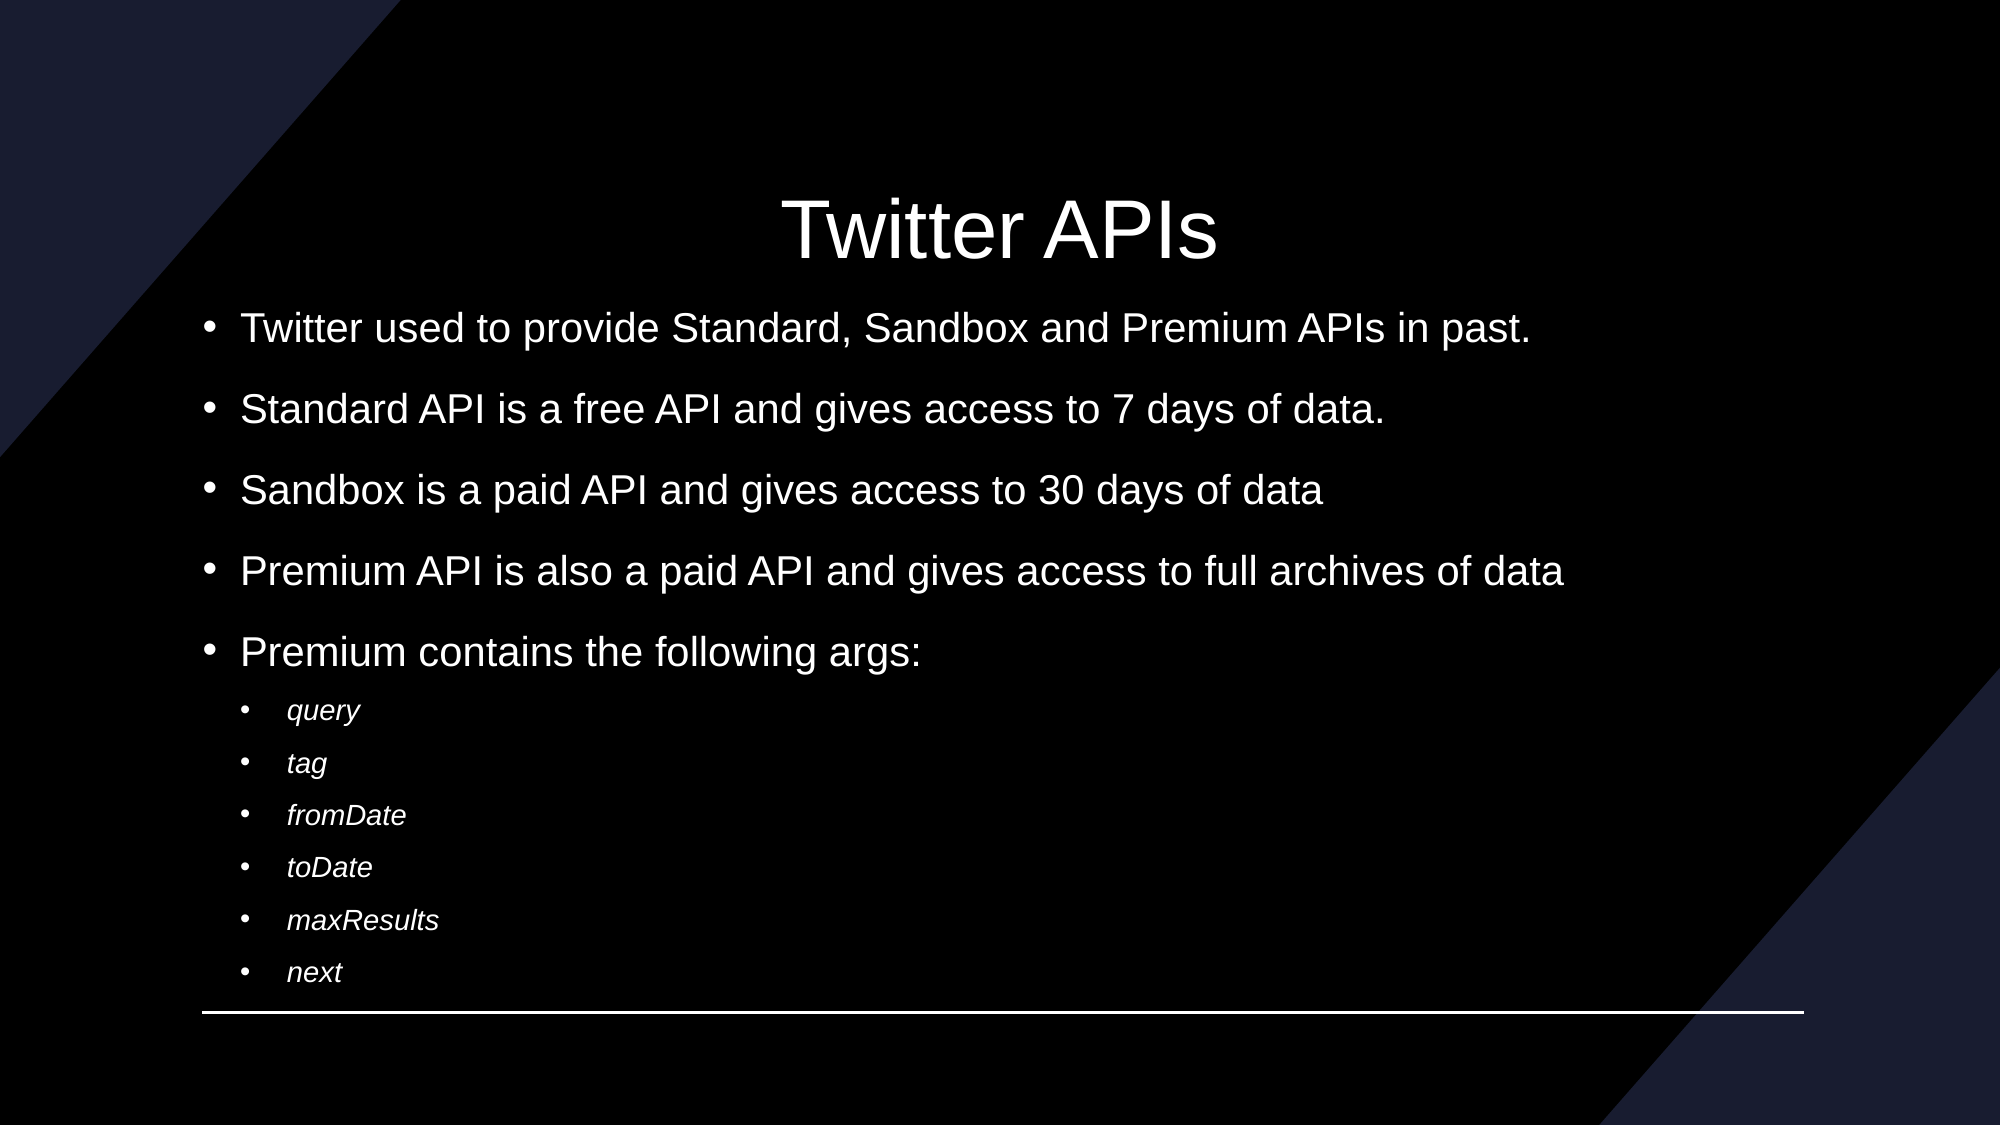

# Twitter APIs
Twitter used to provide Standard, Sandbox and Premium APIs in past.
Standard API is a free API and gives access to 7 days of data.
Sandbox is a paid API and gives access to 30 days of data
Premium API is also a paid API and gives access to full archives of data
Premium contains the following args:
query
tag
fromDate
toDate
maxResults
next